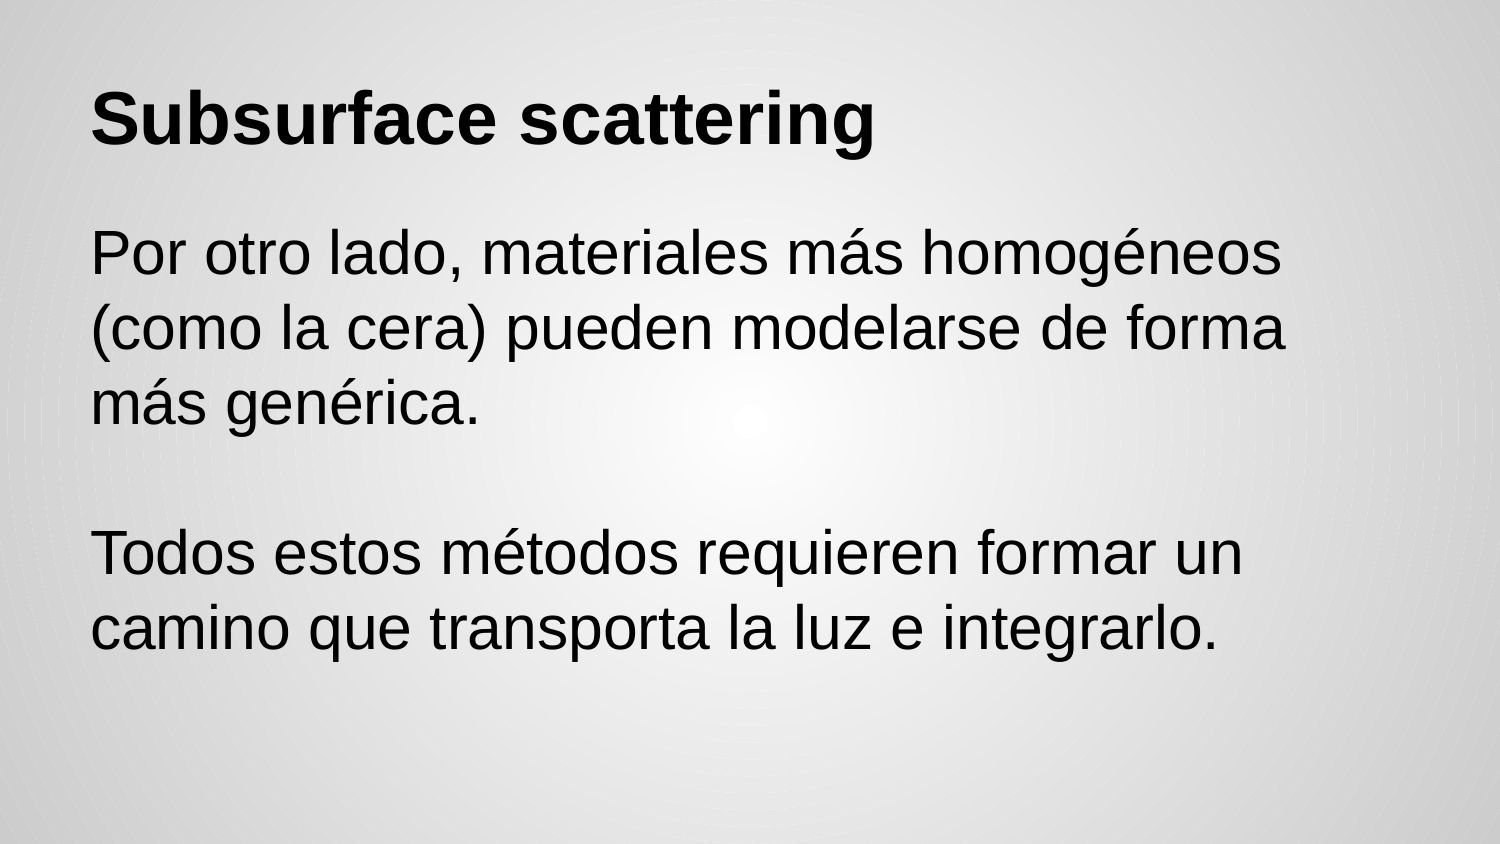

# Subsurface scattering
Por otro lado, materiales más homogéneos (como la cera) pueden modelarse de forma más genérica.

Todos estos métodos requieren formar un camino que transporta la luz e integrarlo.